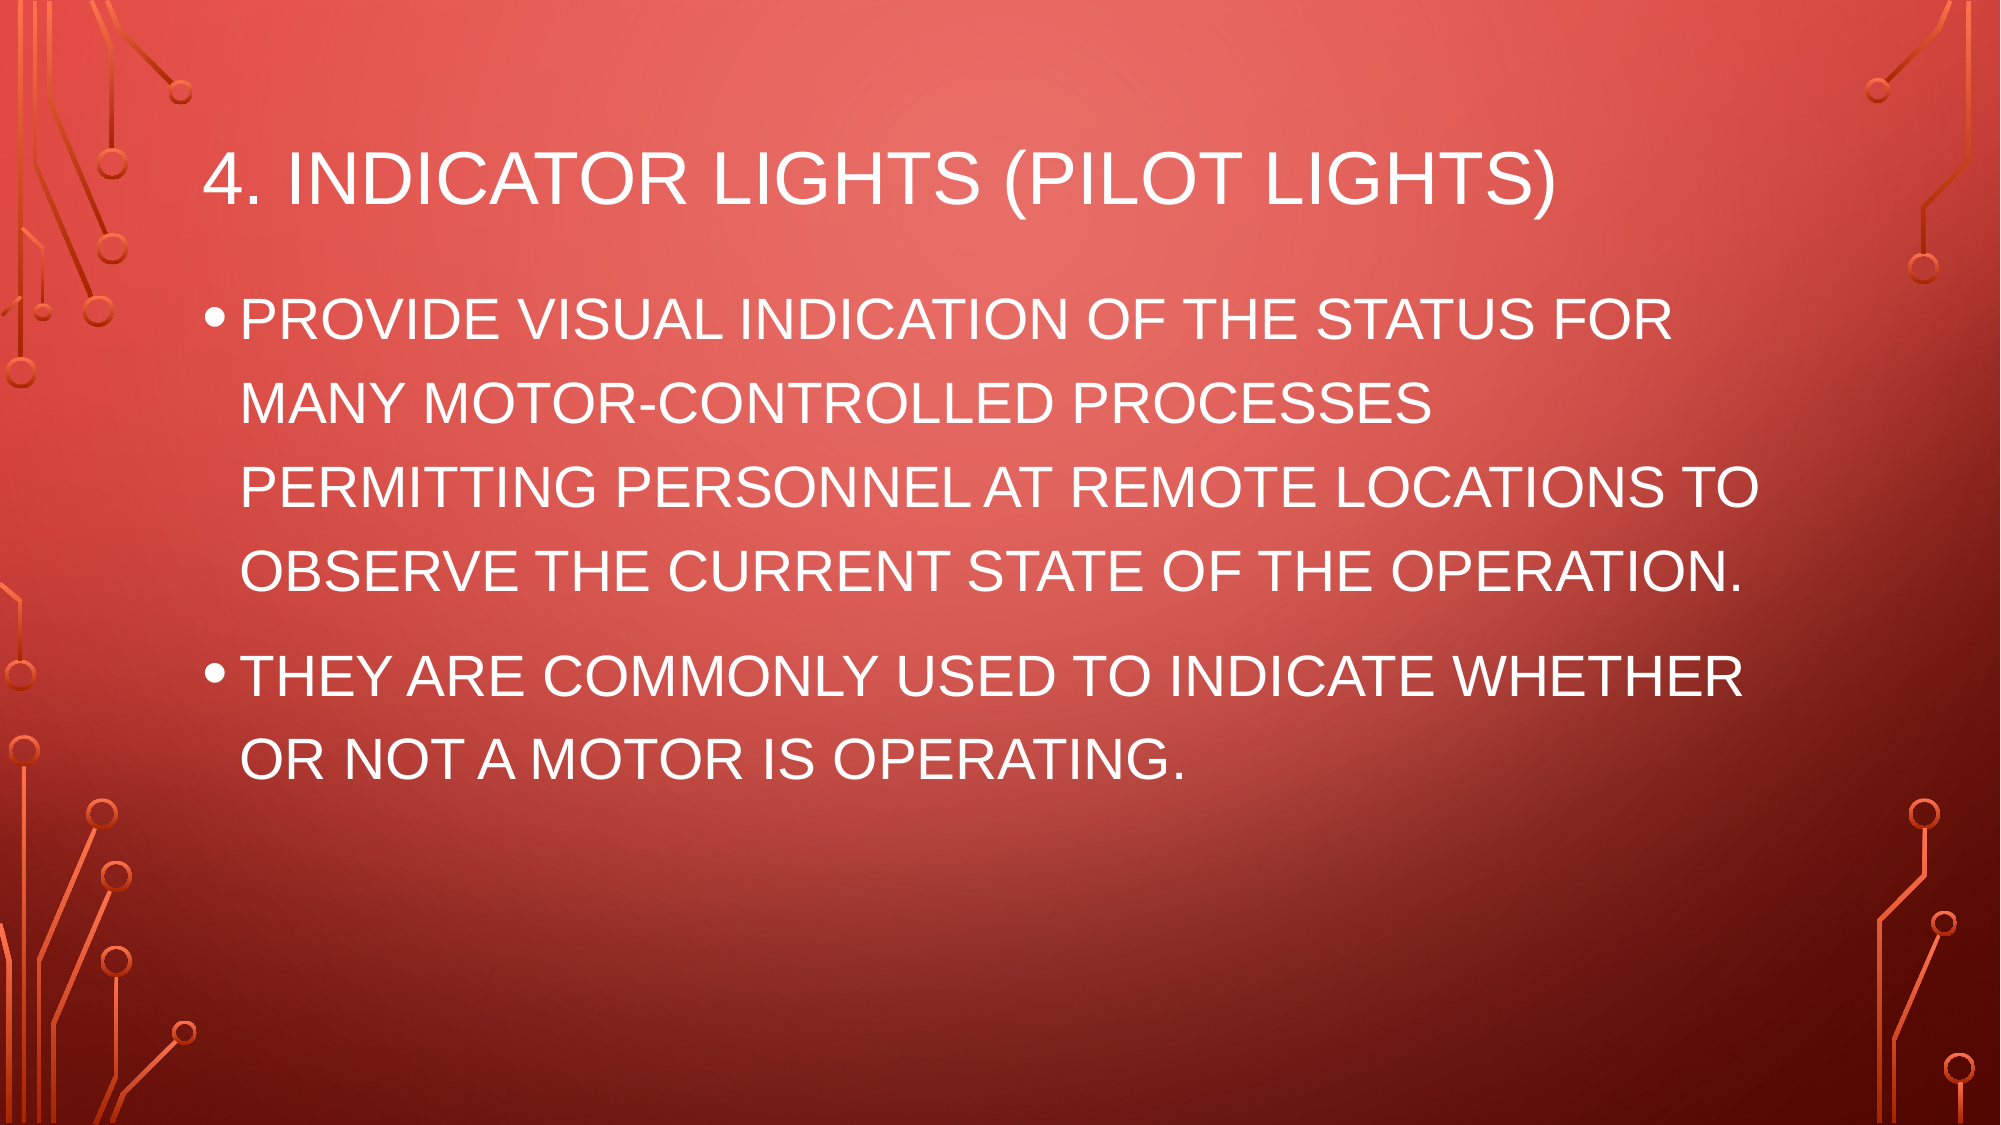

# 4. INDICATOR LIGHTS (PILOT LIGHTS)
PROVIDE VISUAL INDICATION OF THE STATUS FOR MANY MOTOR-CONTROLLED PROCESSES PERMITTING PERSONNEL AT REMOTE LOCATIONS TO OBSERVE THE CURRENT STATE OF THE OPERATION.
THEY ARE COMMONLY USED TO INDICATE WHETHER OR NOT A MOTOR IS OPERATING.